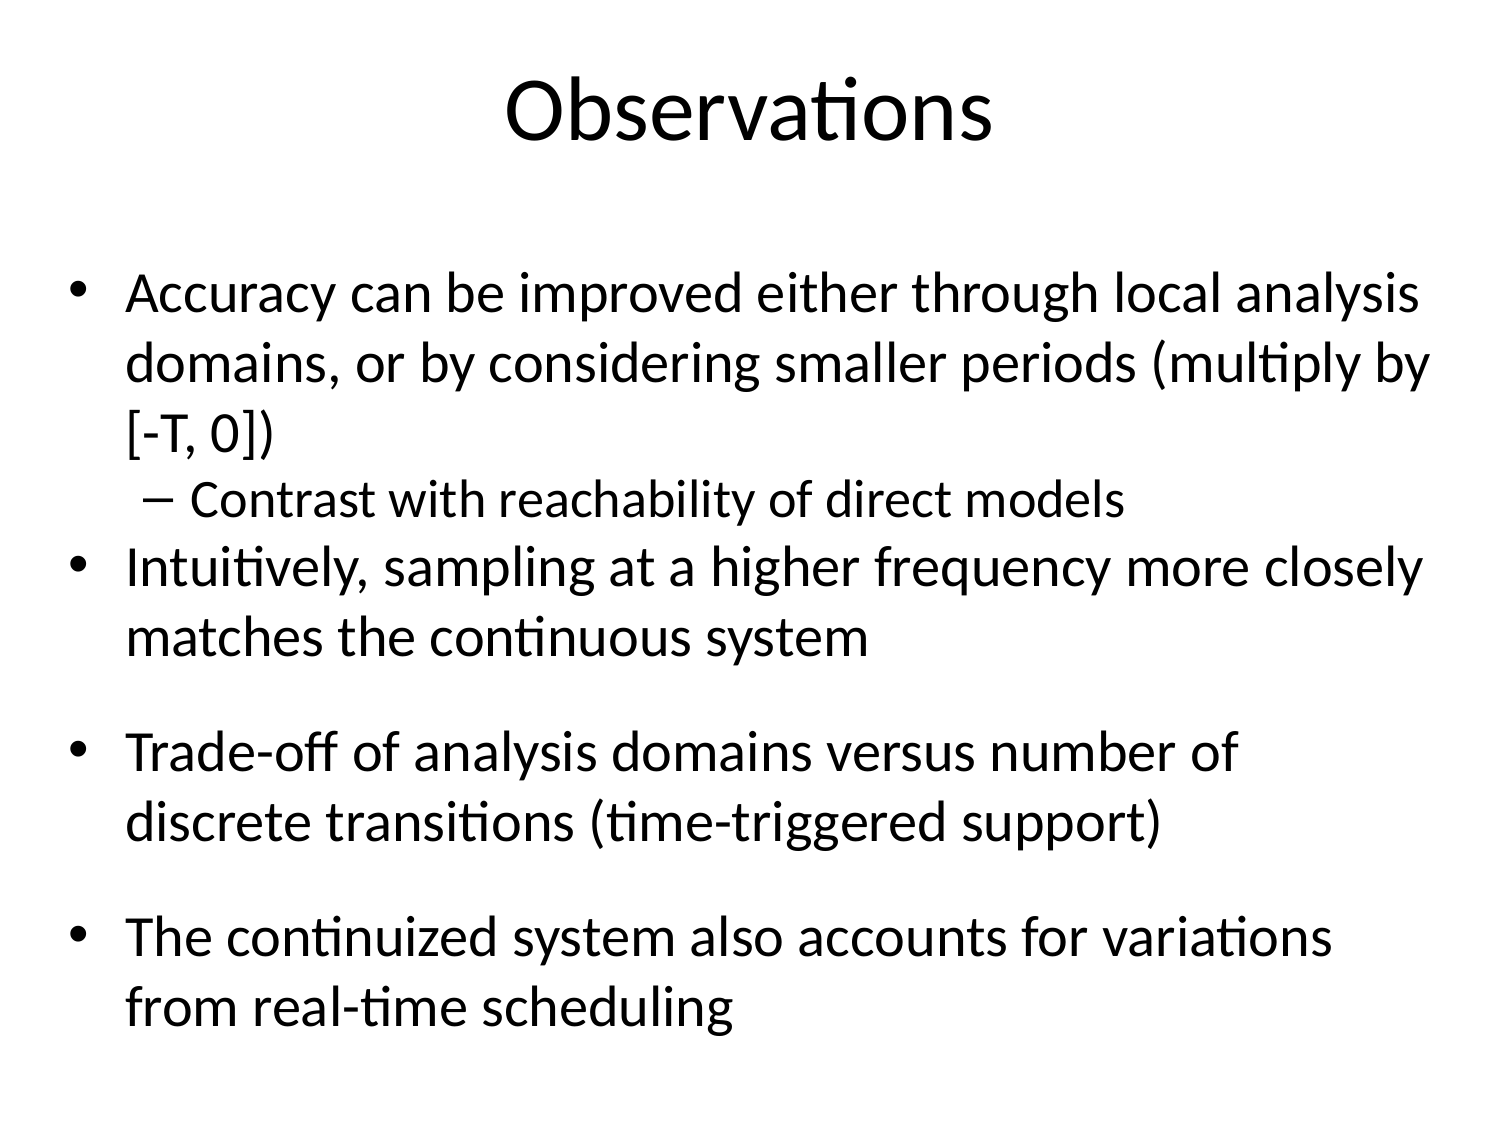

Observations
Accuracy can be improved either through local analysis domains, or by considering smaller periods (multiply by [-T, 0])
Contrast with reachability of direct models
Intuitively, sampling at a higher frequency more closely matches the continuous system

Trade-off of analysis domains versus number of discrete transitions (time-triggered support)

The continuized system also accounts for variations from real-time scheduling